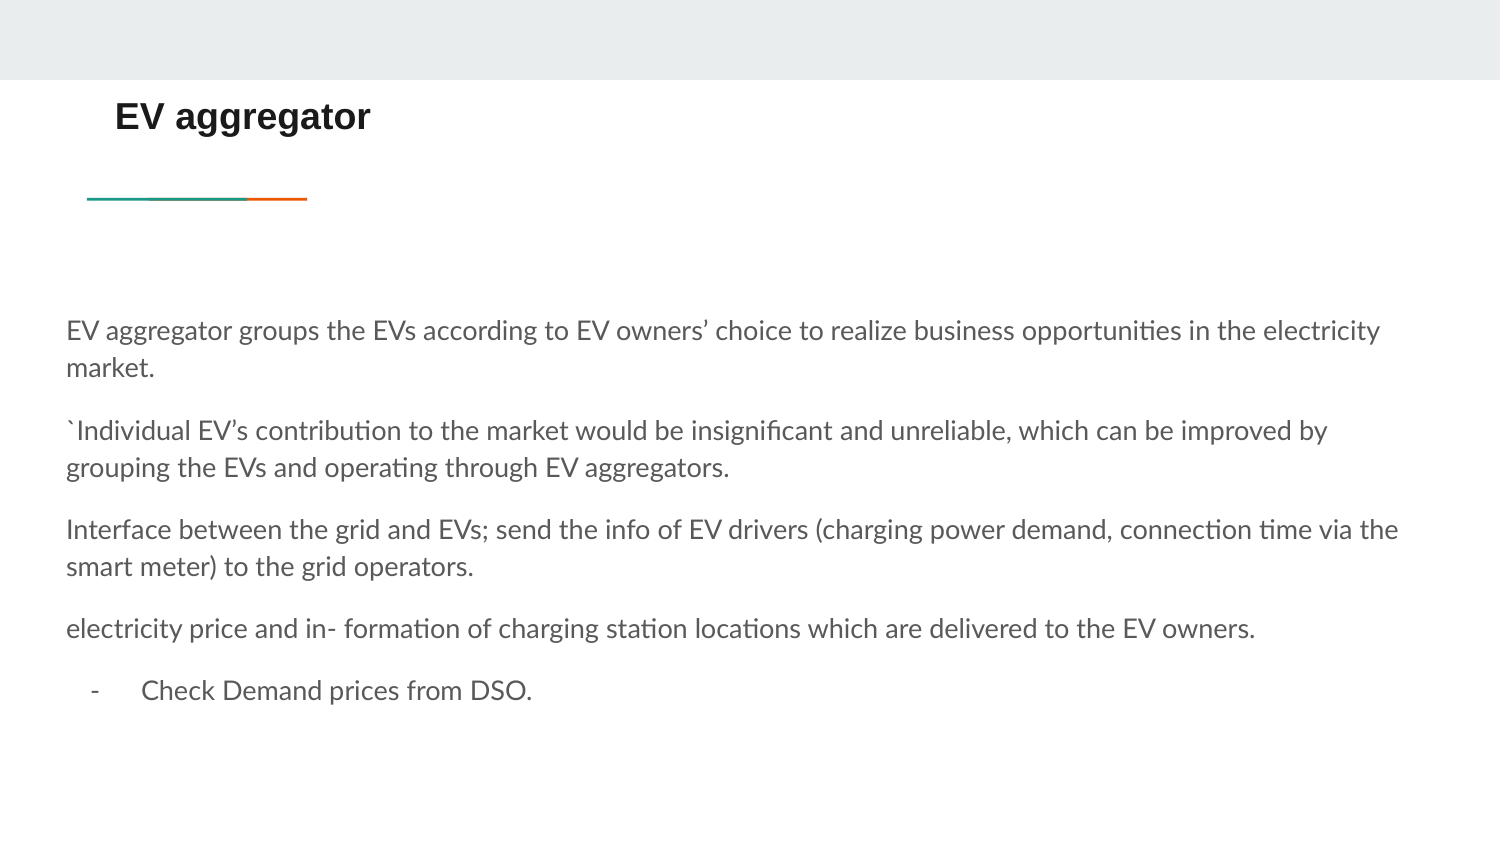

# EV aggregator
EV aggregator groups the EVs according to EV owners’ choice to realize business opportunities in the electricity market.
`Individual EV’s contribution to the market would be insignificant and unreliable, which can be improved by grouping the EVs and operating through EV aggregators.
Interface between the grid and EVs; send the info of EV drivers (charging power demand, connection time via the smart meter) to the grid operators.
electricity price and in- formation of charging station locations which are delivered to the EV owners.
Check Demand prices from DSO.